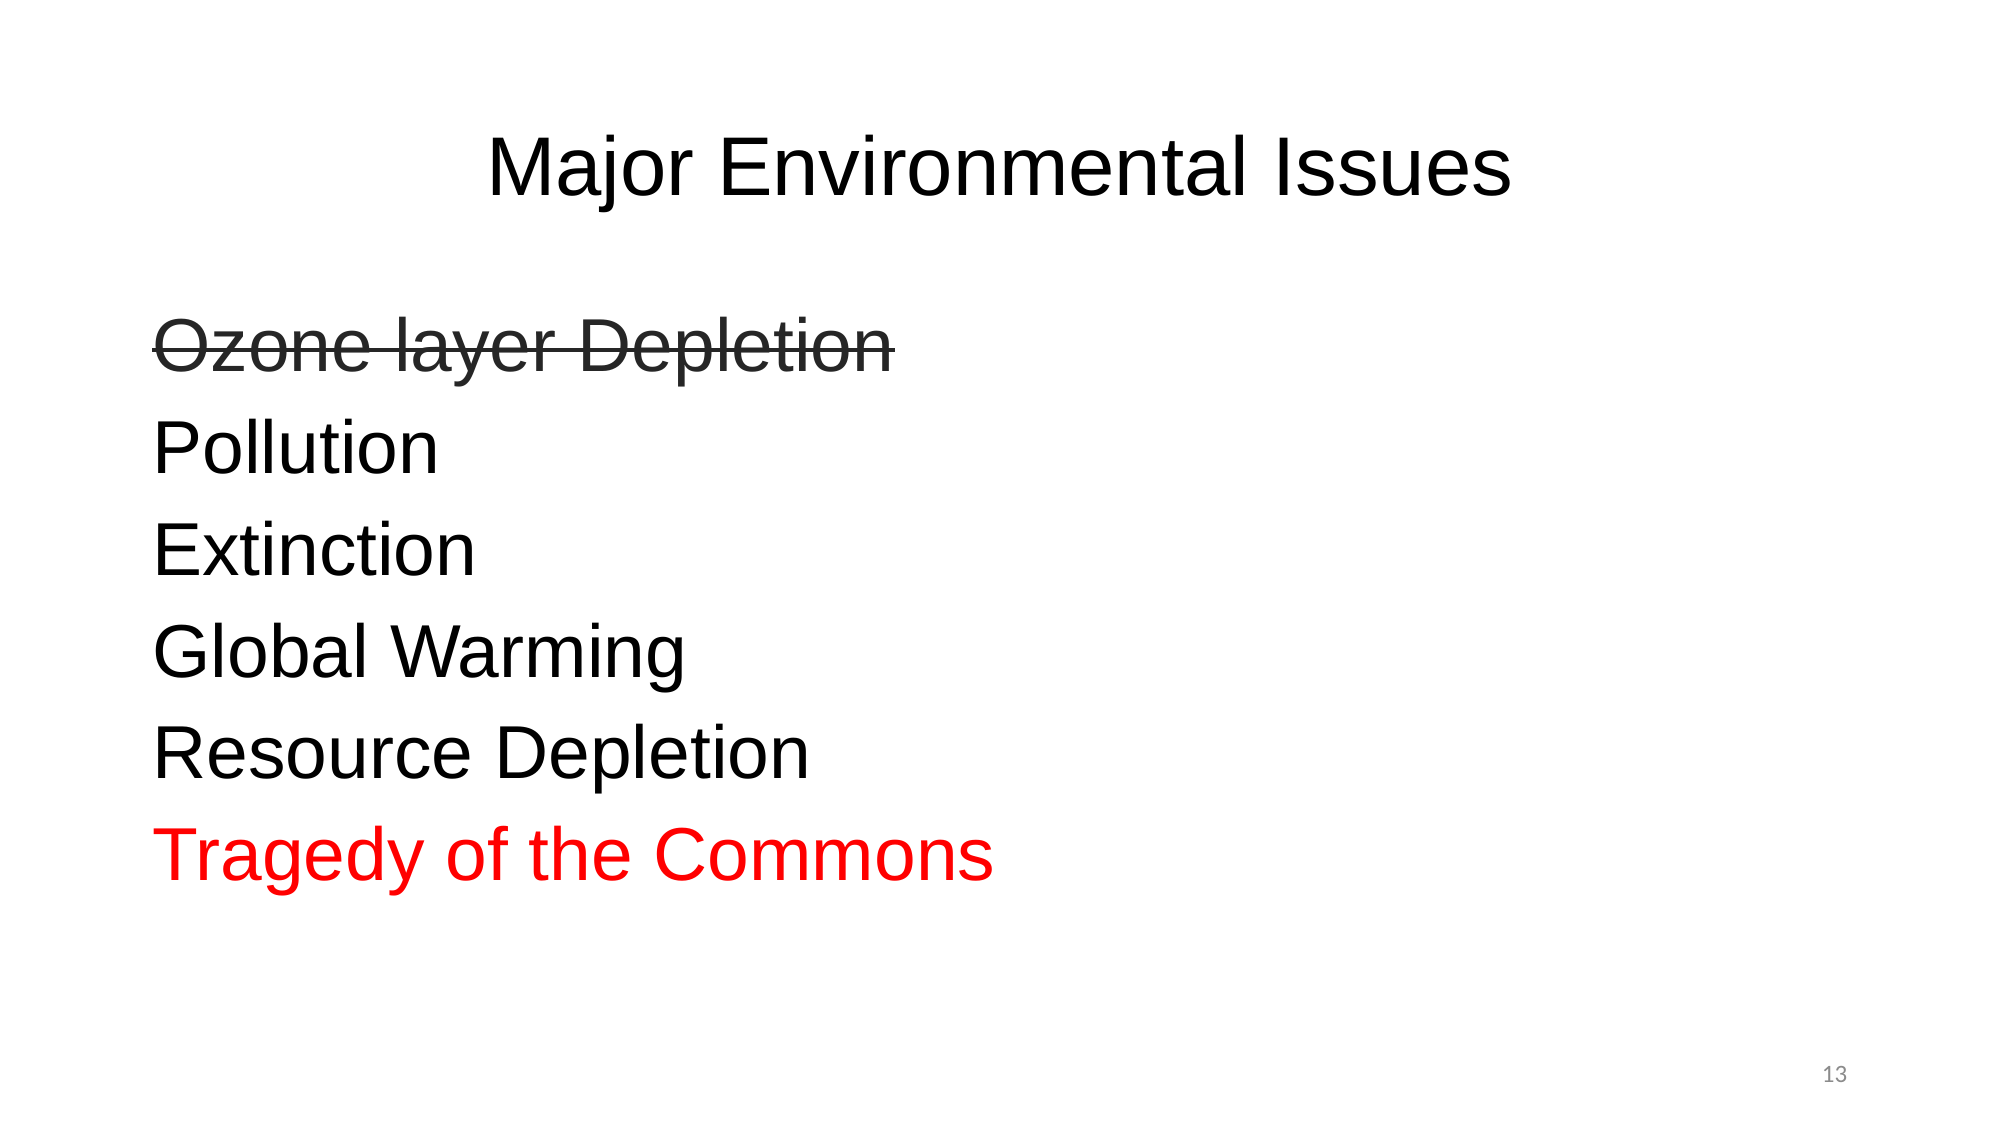

# Major Environmental Issues
Ozone layer Depletion
Pollution
Extinction
Global Warming
Resource Depletion
Tragedy of the Commons

13